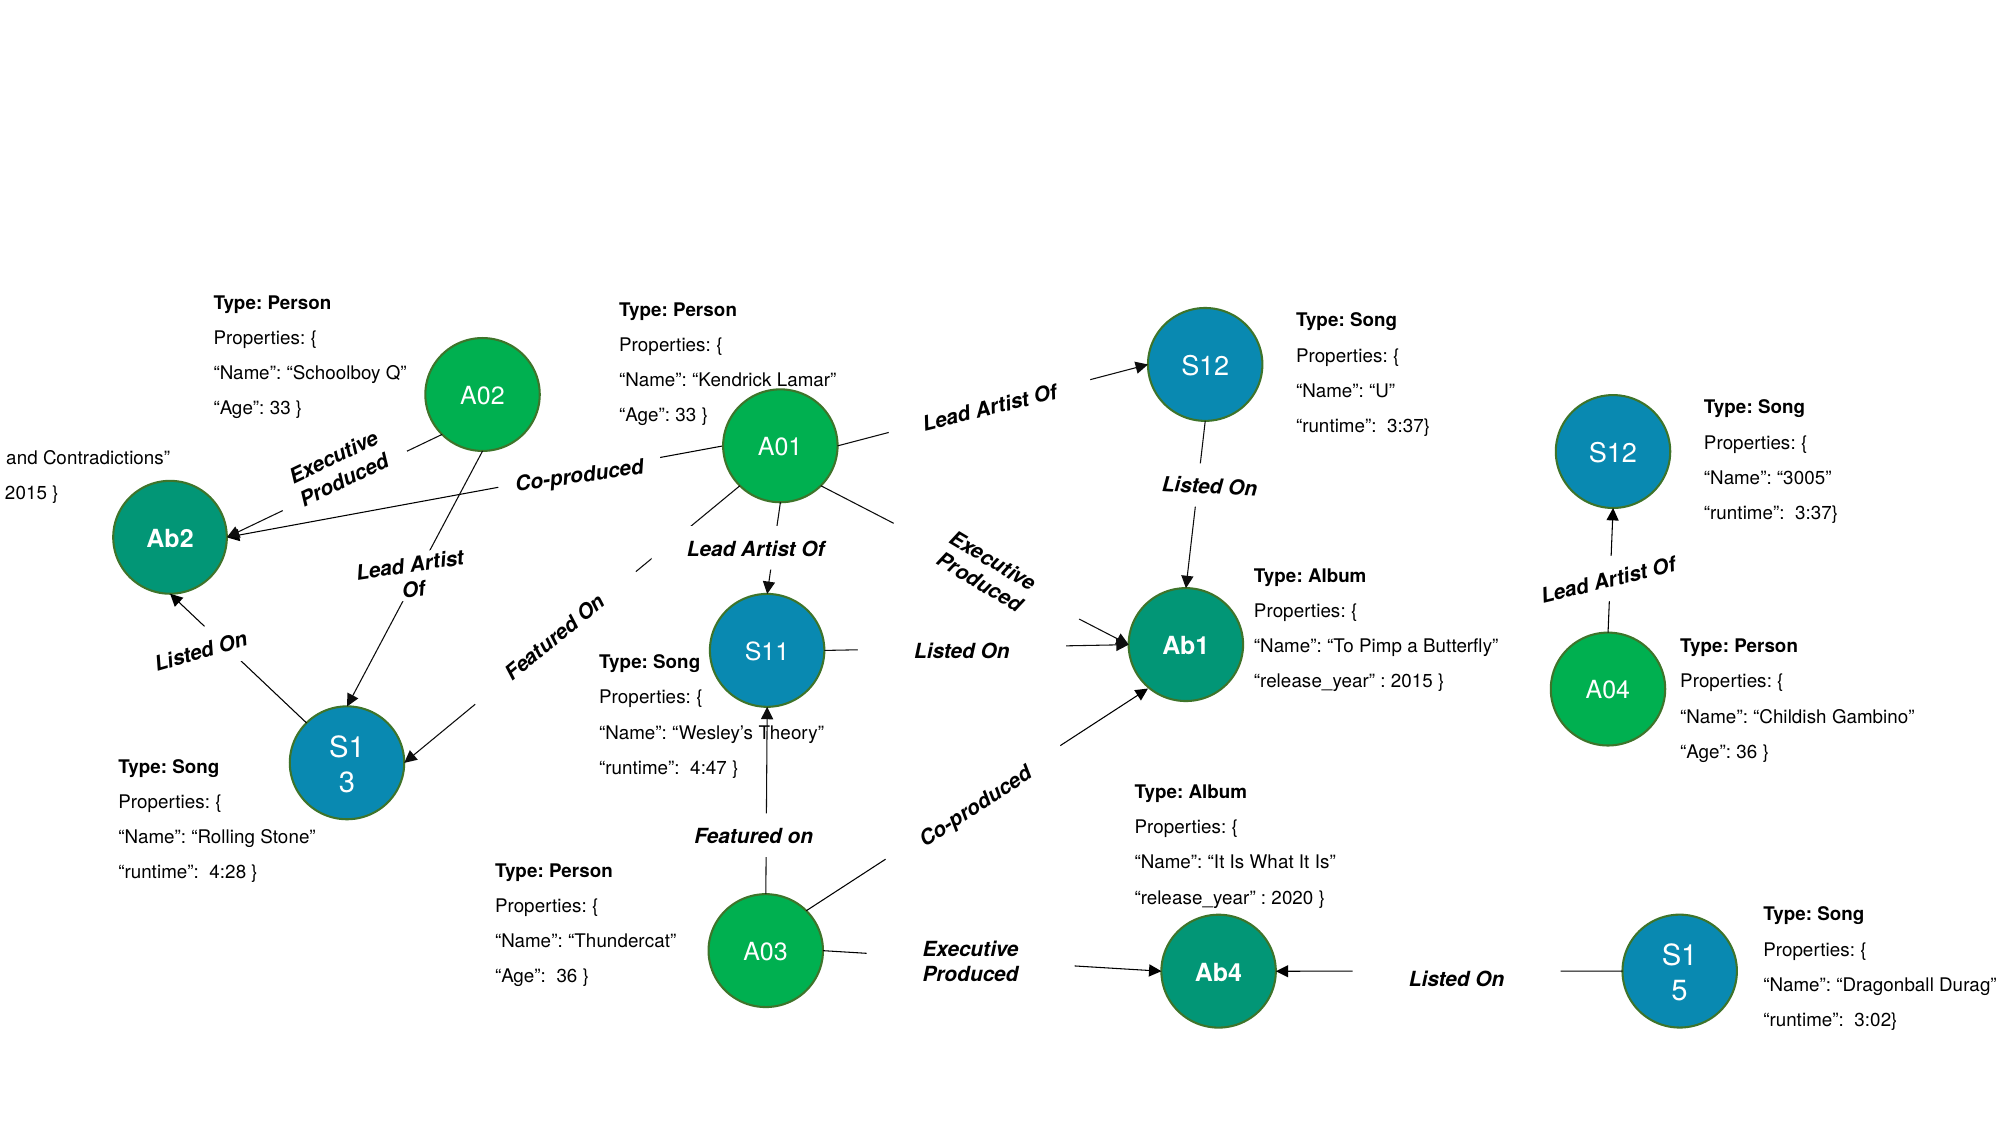

Type: Person
Properties: {
“Name”: “Schoolboy Q”
“Age”: 33 }
A02
Type: Person
Properties: {
“Name”: “Kendrick Lamar”
“Age”: 33 }
A01
Type: Song
Properties: {
“Name”: “U”
“runtime”:  3:37}
S12
Type: Album
Properties: {
“Name”: “Habits and Contradictions”
“release_year” : 2015 }
Ab2
Lead Artist Of
Type: Song
Properties: {
“Name”: “3005”
“runtime”:  3:37}
S12
Executive Produced
Co-produced
Listed On
Lead Artist Of
Executive Produced
Lead Artist Of
Type: Album
Properties: {
“Name”: “To Pimp a Butterfly”
“release_year” : 2015 }
Ab1
Lead Artist Of
S11
Type: Song
Properties: {
“Name”: “Wesley’s Theory”
“runtime”:  4:47 }
Featured On
Type: Person
Properties: {
“Name”: “Childish Gambino”
“Age”: 36 }
A04
Listed On
Listed On
S13
Type: Song
Properties: {
“Name”: “Rolling Stone”
“runtime”:  4:28 }
Type: Album
Properties: {
“Name”: “It Is What It Is”
“release_year” : 2020 }
Ab4
Co-produced
Featured on
Type: Person
Properties: {
“Name”: “Thundercat”
“Age”:  36 }
A03
Type: Song
Properties: {
“Name”: “Dragonball Durag”
“runtime”:  3:02}
S15
Executive Produced
Listed On